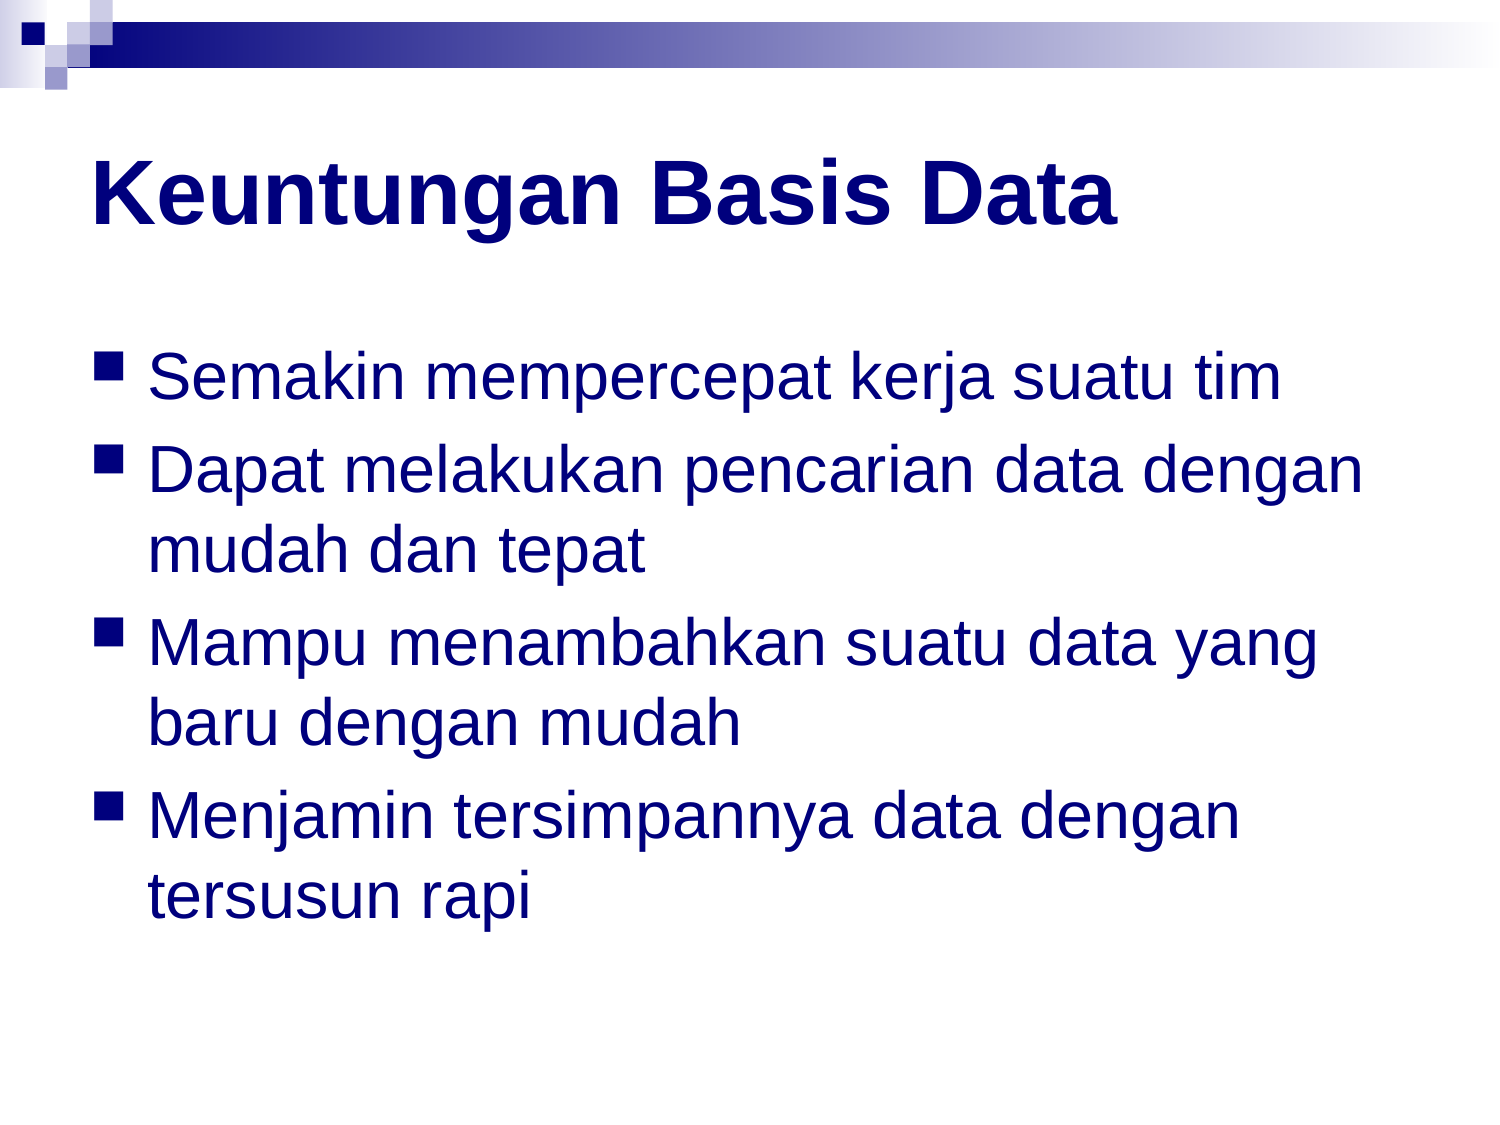

# Keuntungan Basis Data
Semakin mempercepat kerja suatu tim
Dapat melakukan pencarian data dengan mudah dan tepat
Mampu menambahkan suatu data yang baru dengan mudah
Menjamin tersimpannya data dengan tersusun rapi